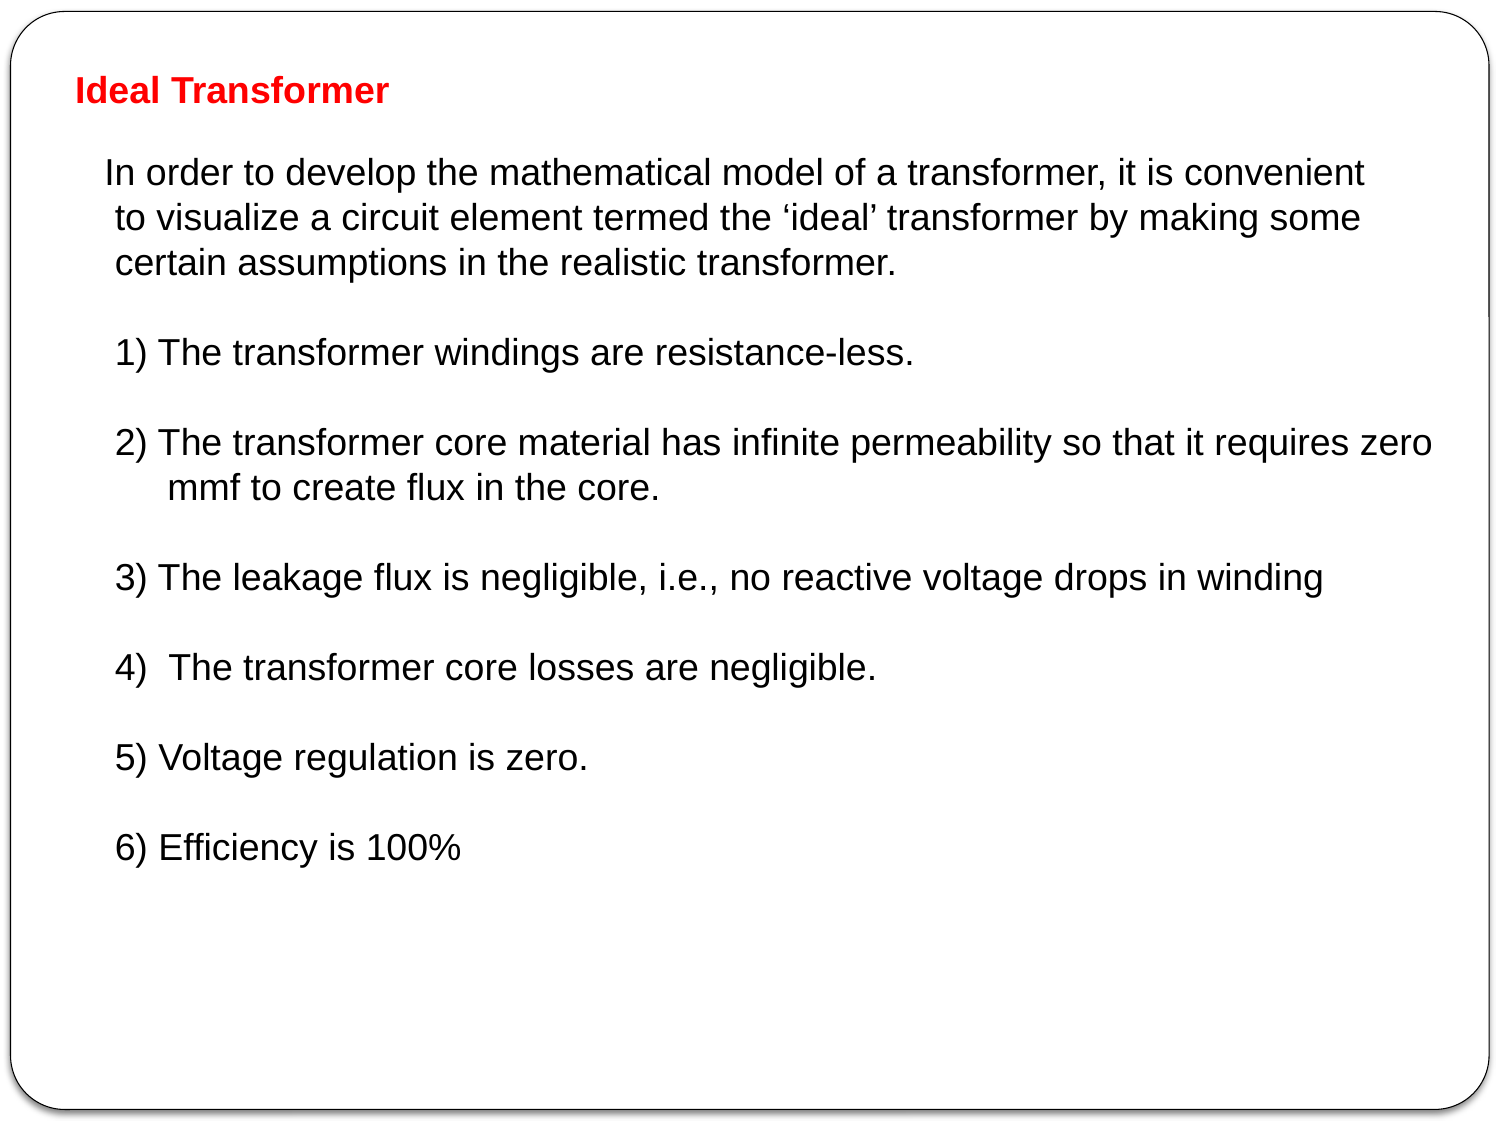

Ideal Transformer
In order to develop the mathematical model of a transformer, it is convenient
 to visualize a circuit element termed the ‘ideal’ transformer by making some
 certain assumptions in the realistic transformer.

 1) The transformer windings are resistance-less.

 2) The transformer core material has infinite permeability so that it requires zero
      mmf to create flux in the core.

 3) The leakage flux is negligible, i.e., no reactive voltage drops in winding

 4)  The transformer core losses are negligible.

 5) Voltage regulation is zero.

 6) Efficiency is 100%